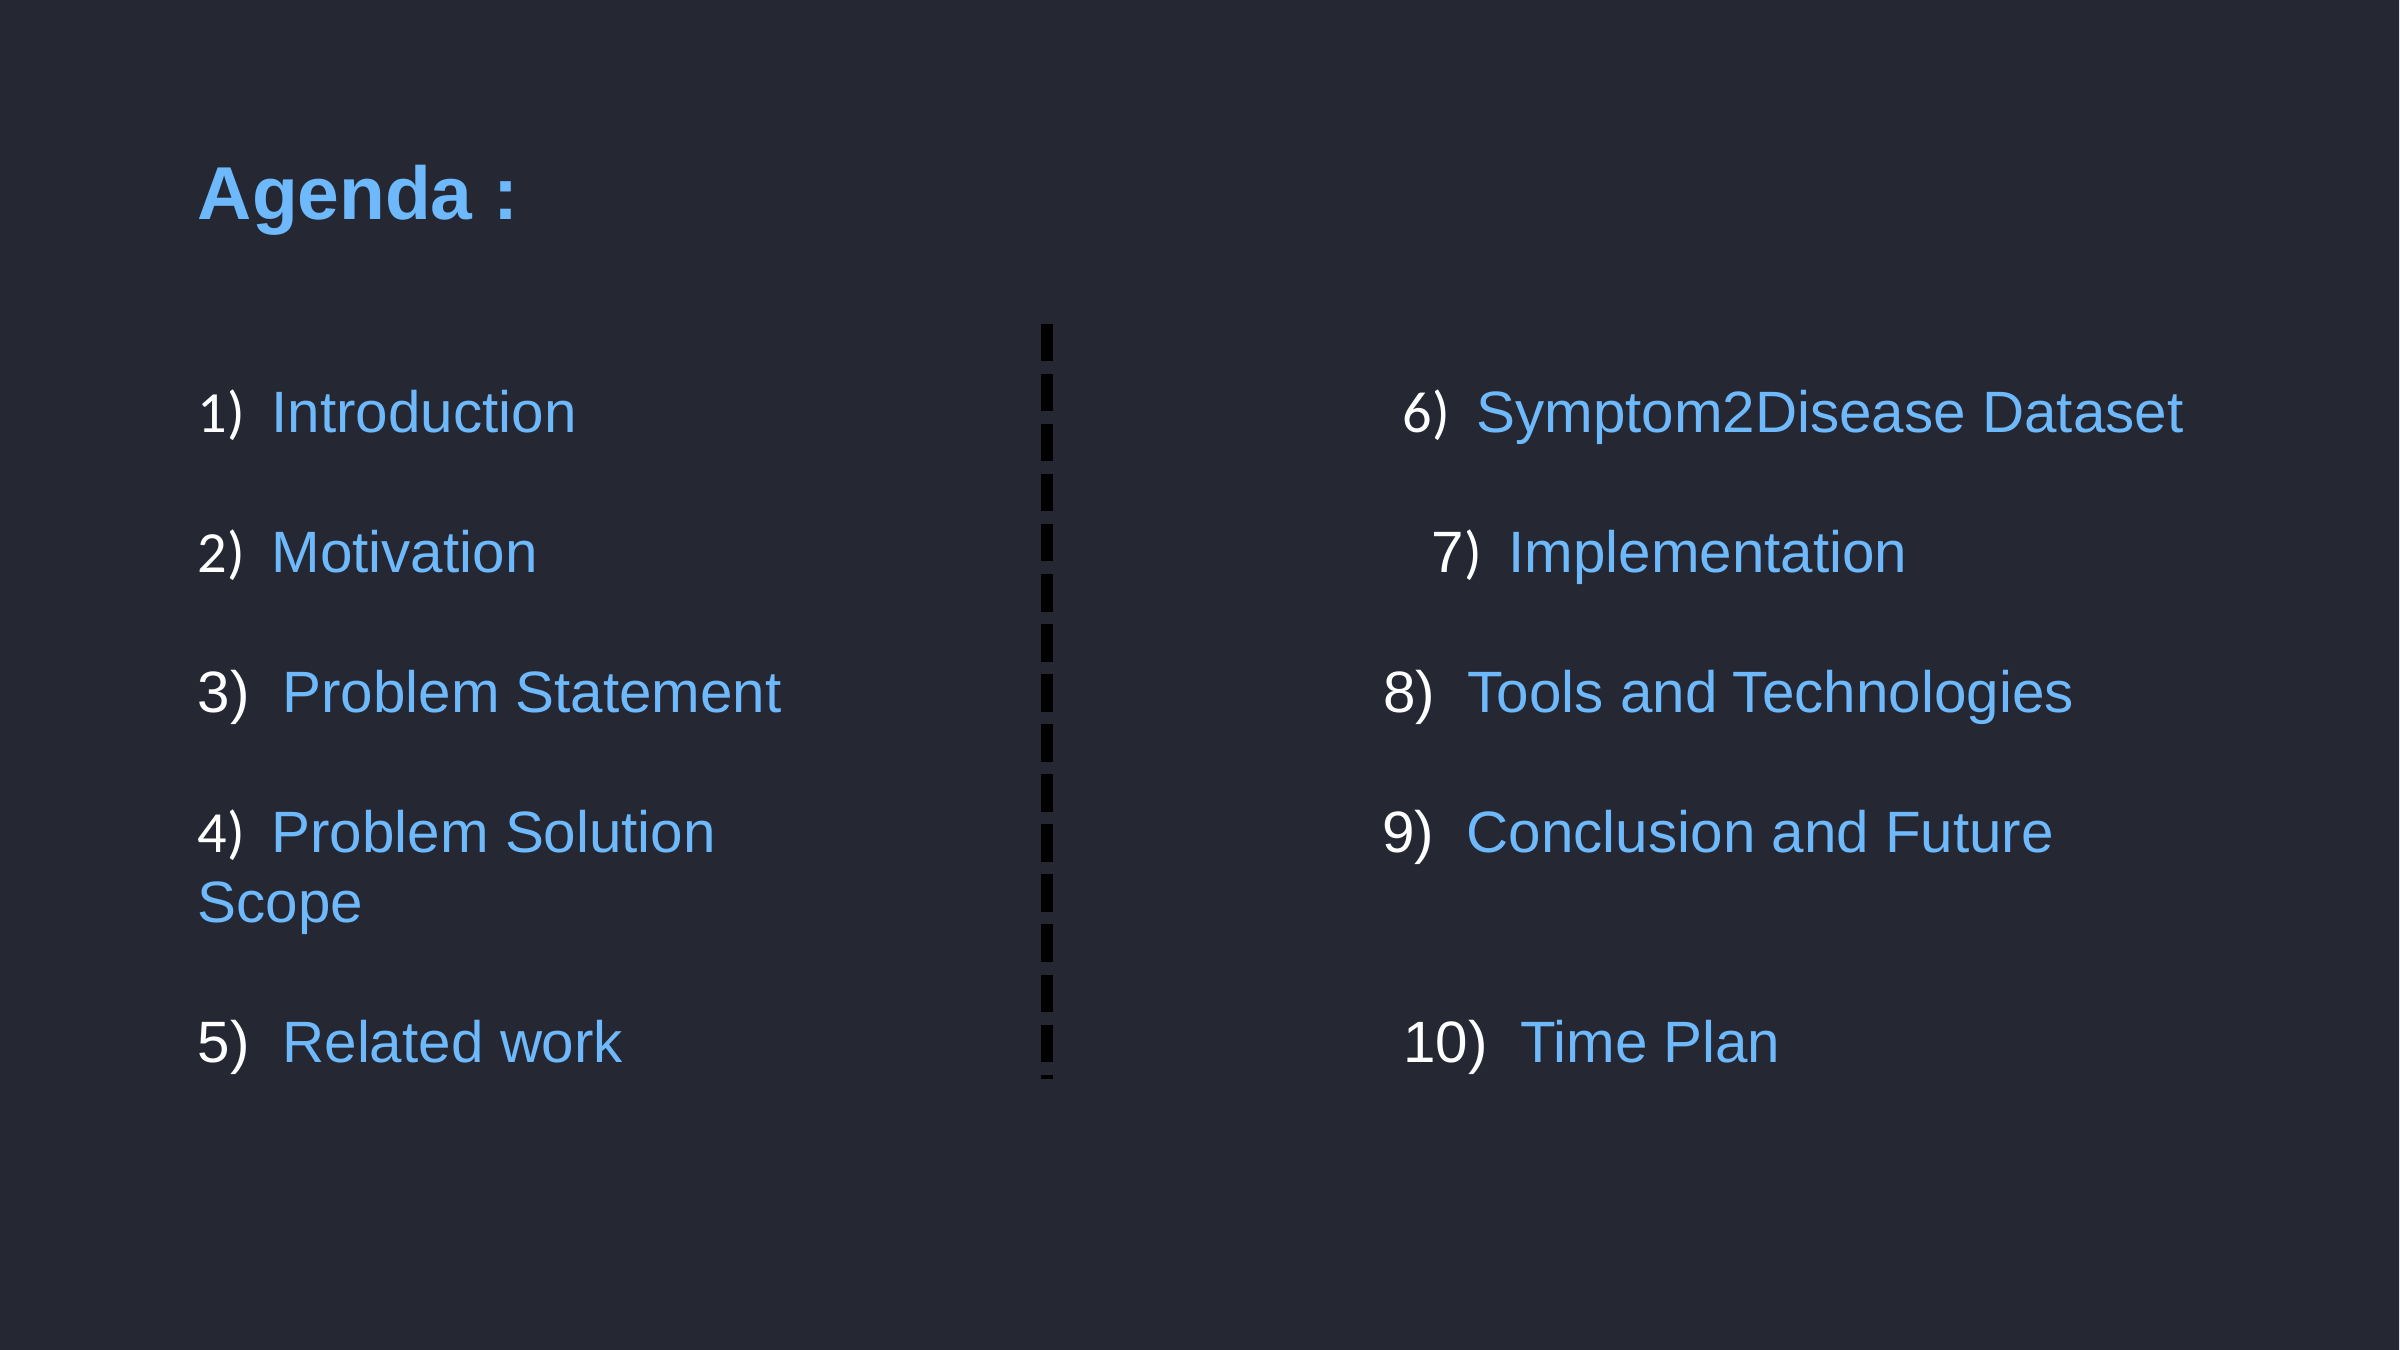

Agenda :

1)  Introduction                                                   6)  Symptom2Disease Dataset

2)  Motivation                                                       7)  Implementation

3)  Problem Statement                                     8)  Tools and Technologies

4)  Problem Solution                                         9)  Conclusion and Future Scope

5)  Related work                                                10)  Time Plan